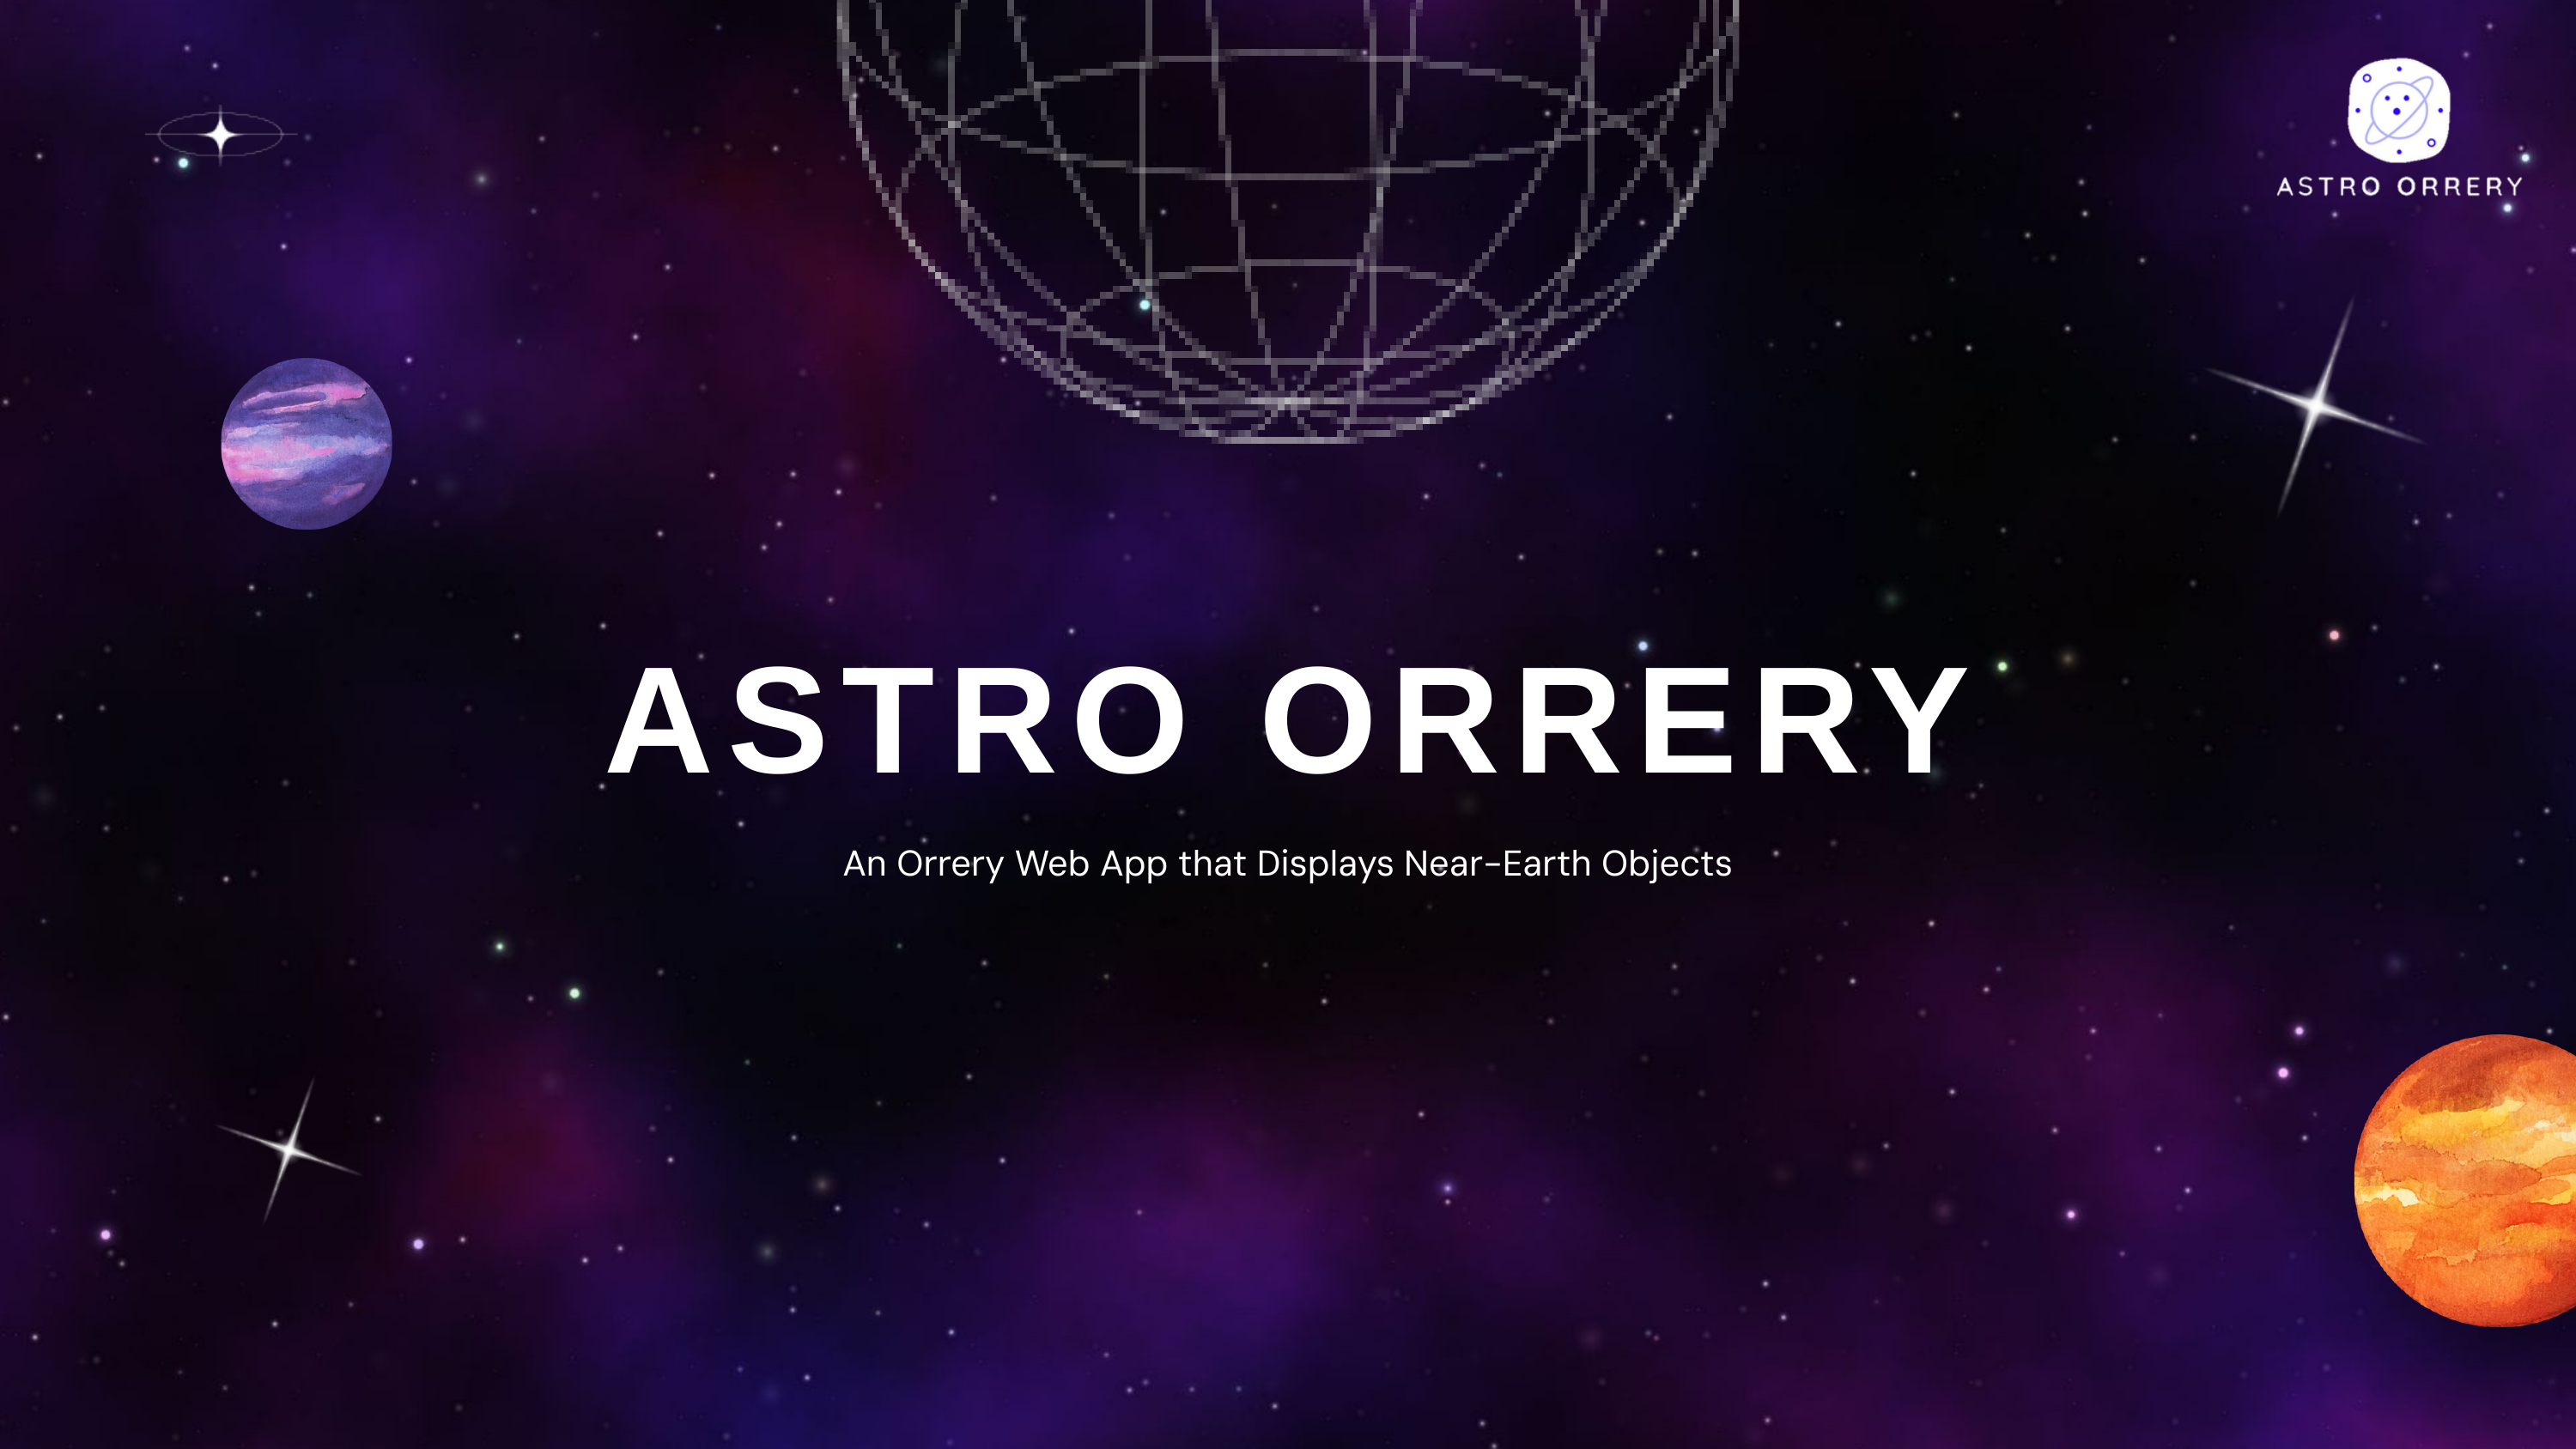

ASTRO ORRERY
An Orrery Web App that Displays Near-Earth Objects